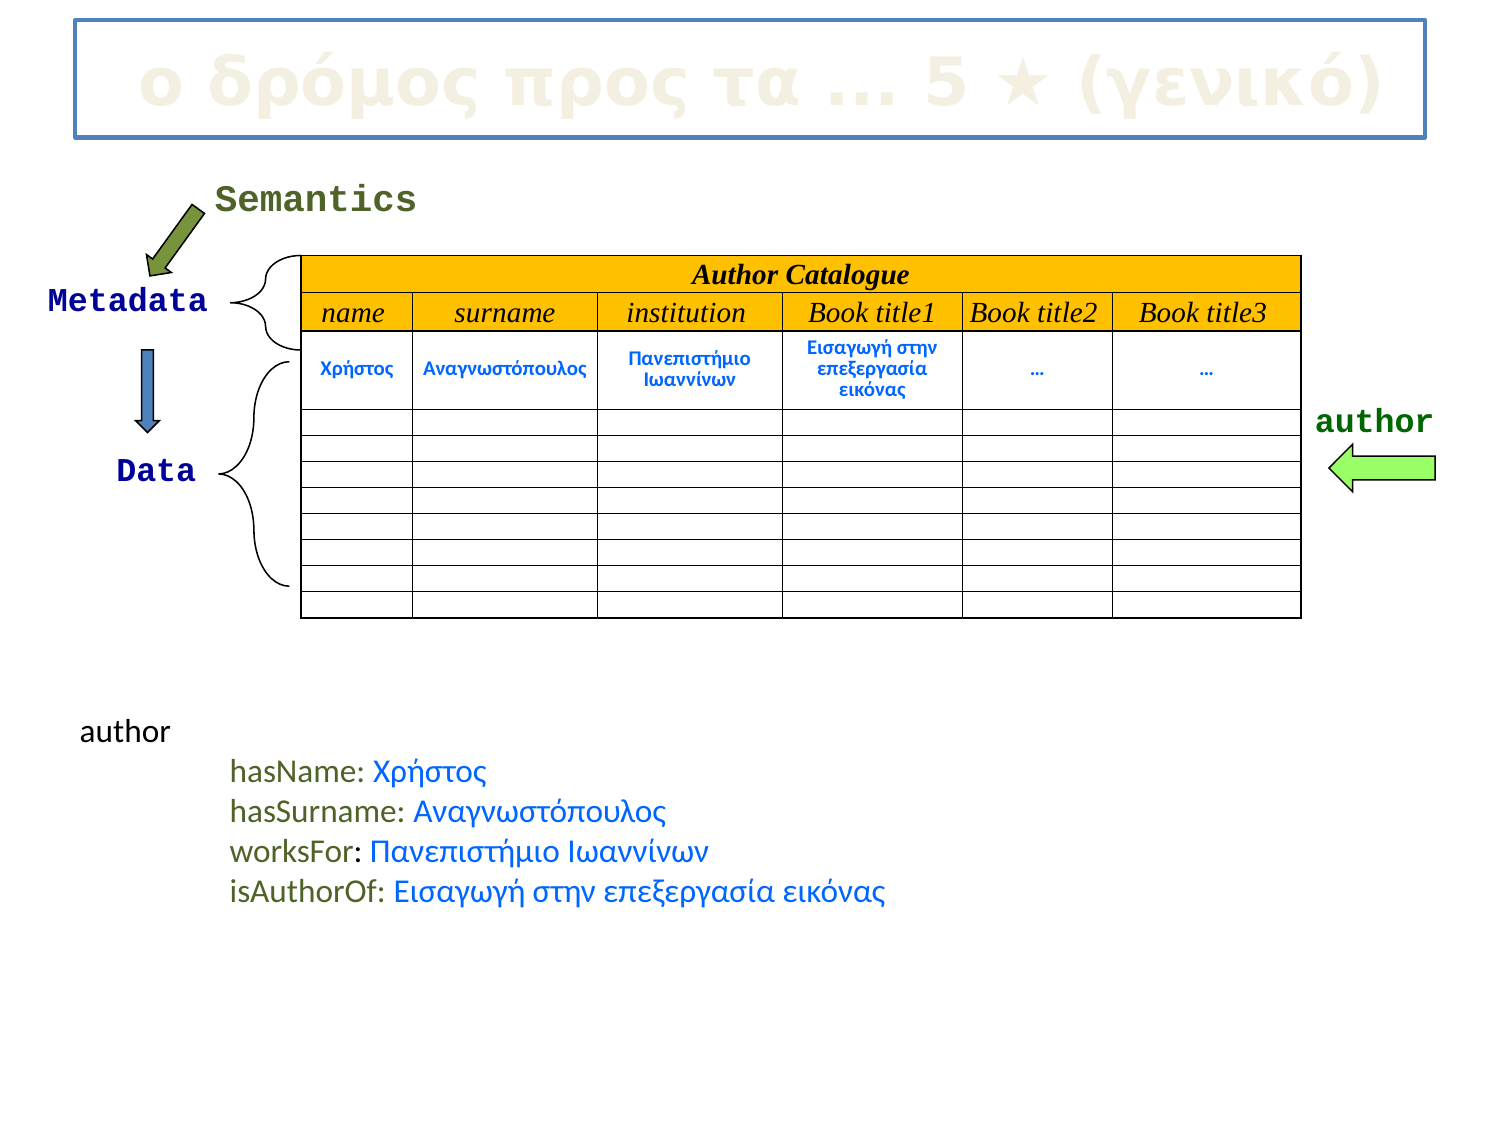

# ο δρόμος προς τα ... 5 ★ (γενικό)
Semantics

| Author Catalogue |  |  |  |  |  |
| --- | --- | --- | --- | --- | --- |
| name | surname | institution | Book title1 | Book title2 | Book title3 |
| Χρήστος | Αναγνωστόπουλος | Πανεπιστήμιο Ιωαννίνων | Εισαγωγή στην επεξεργασία εικόνας | … | … |
|  |  |  |  |  |  |
|  |  |  |  |  |  |
|  |  |  |  |  |  |
|  |  |  |  |  |  |
|  |  |  |  |  |  |
|  |  |  |  |  |  |
|  |  |  |  |  |  |
|  |  |  |  |  |  |
Metadata

author

Data
author
	hasName: Χρήστος
	hasSurname: Αναγνωστόπουλος
	worksFor: Πανεπιστήμιο Ιωαννίνων
	isAuthorOf: Εισαγωγή στην επεξεργασία εικόνας